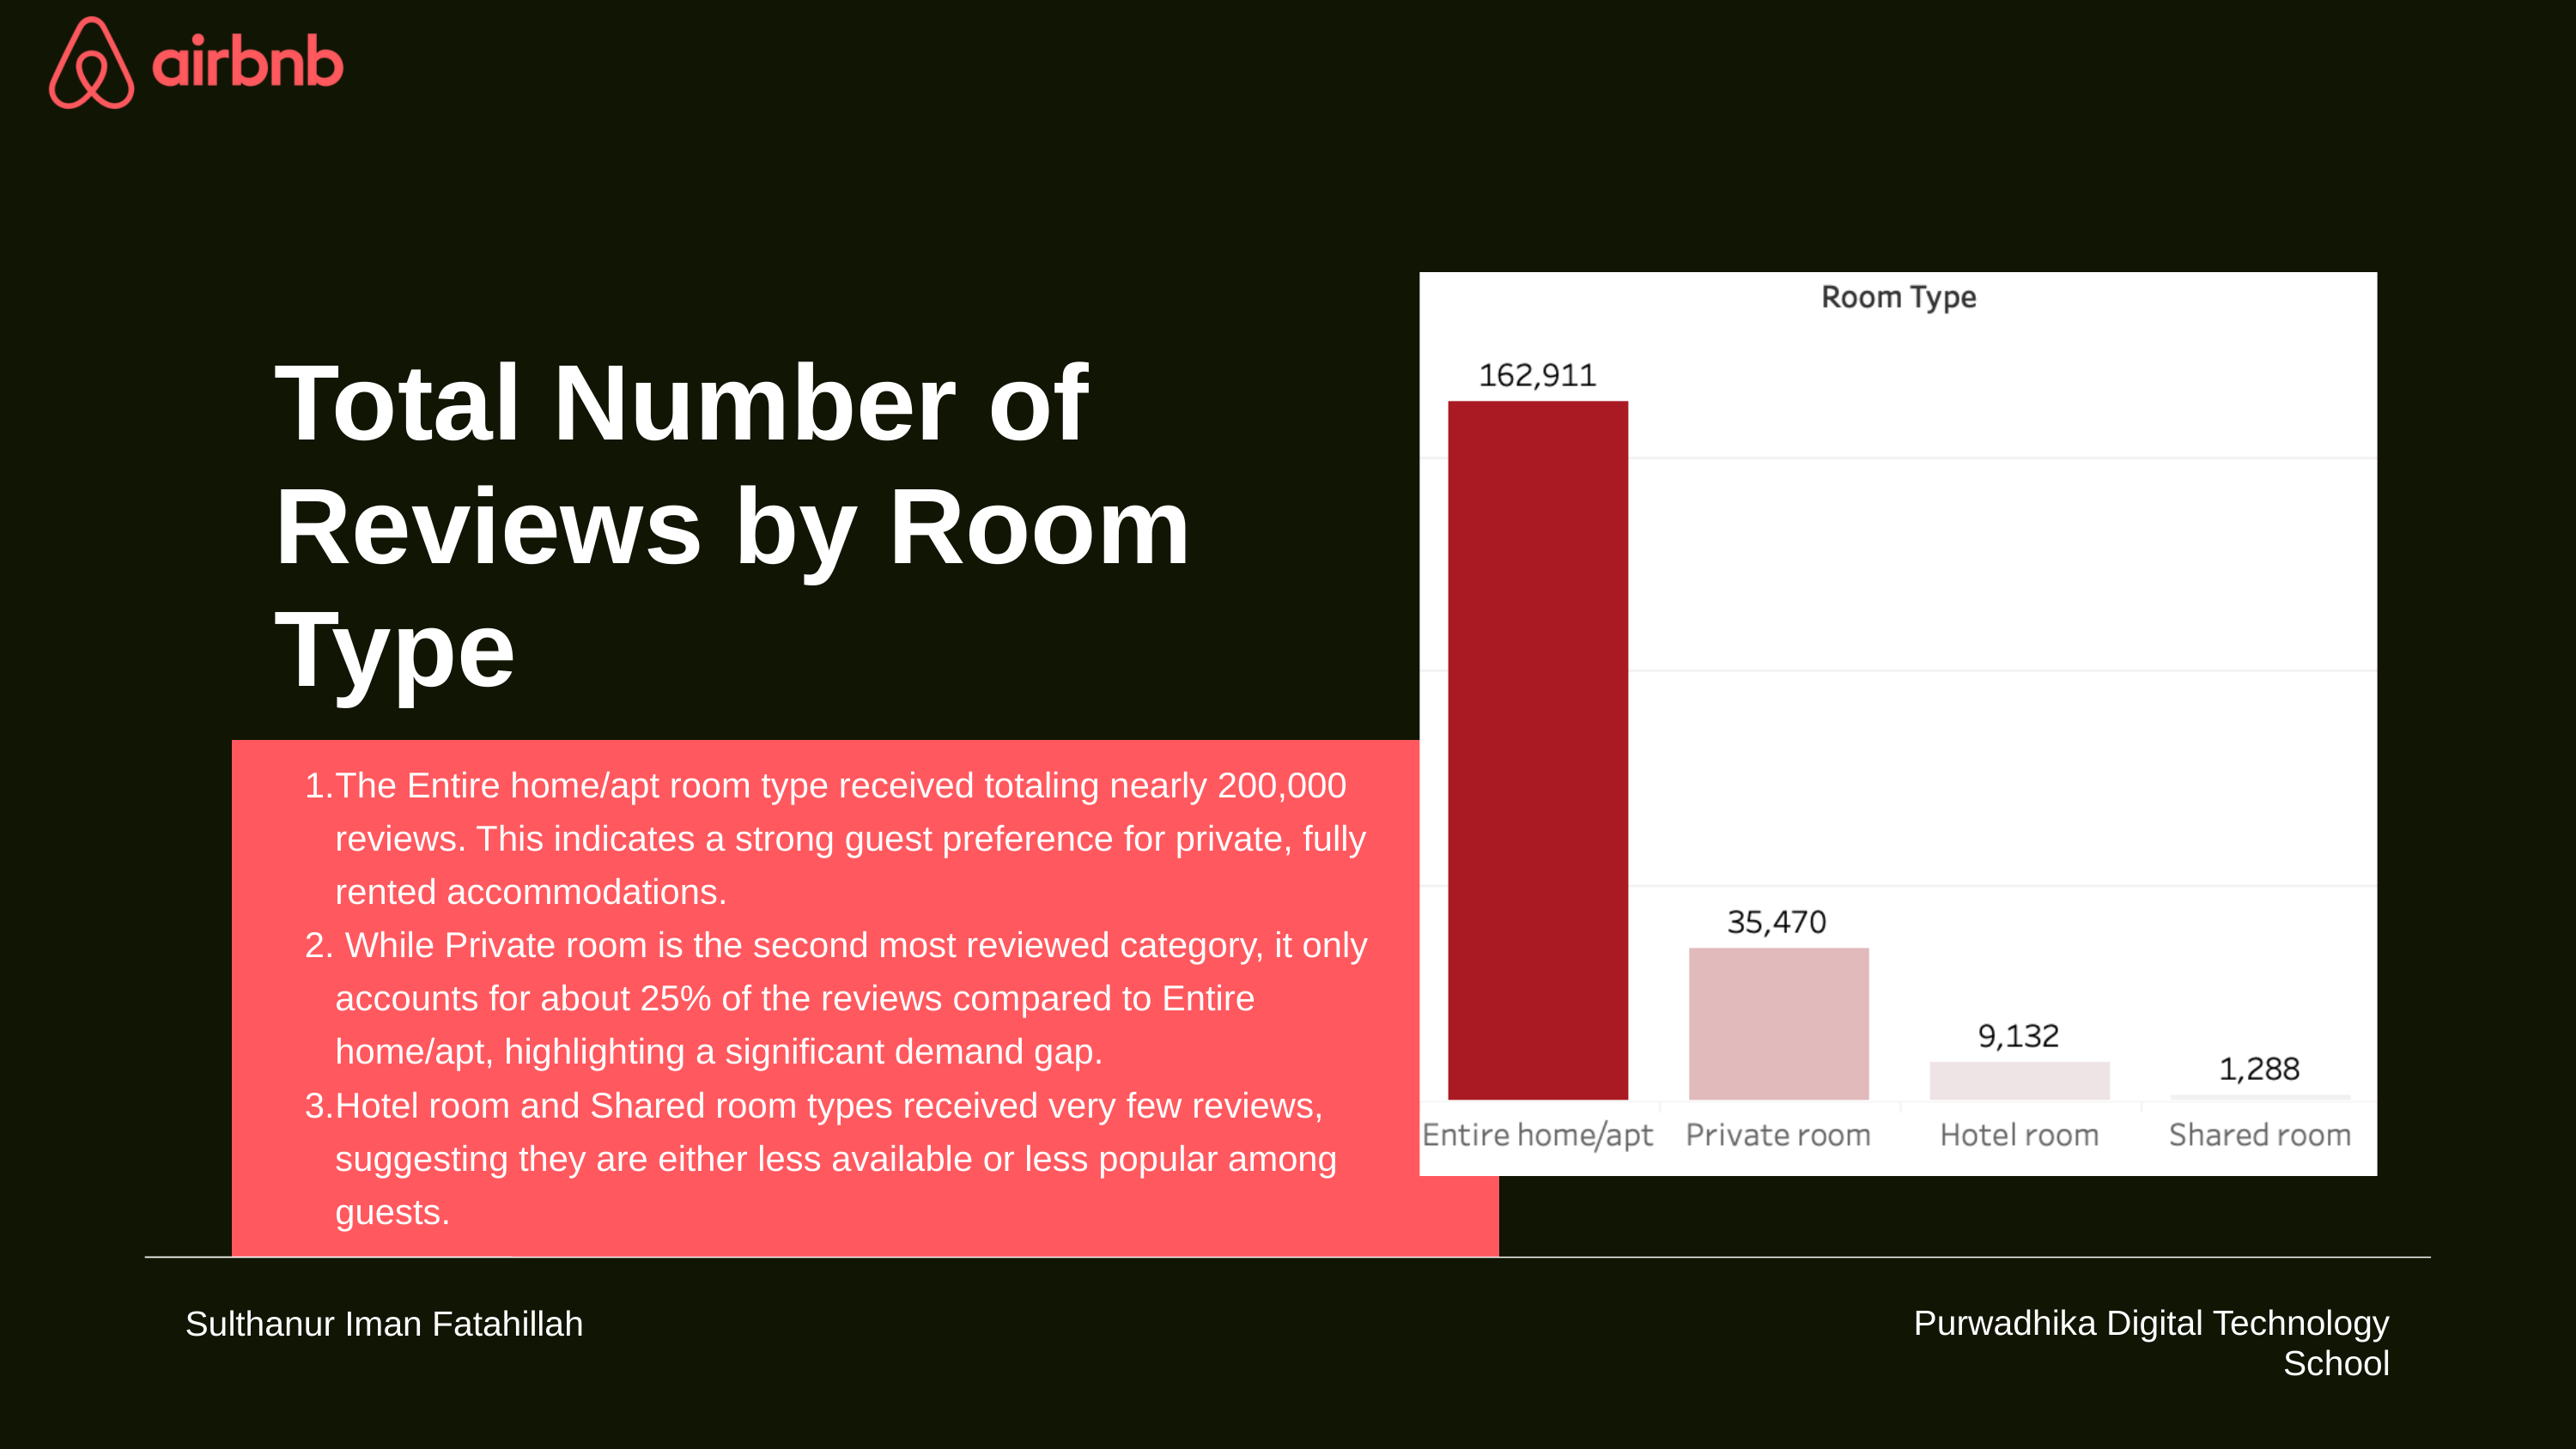

Total Number of Reviews by Room Type

The Entire home/apt room type received totaling nearly 200,000 reviews. This indicates a strong guest preference for private, fully rented accommodations.
 While Private room is the second most reviewed category, it only accounts for about 25% of the reviews compared to Entire home/apt, highlighting a significant demand gap.
Hotel room and Shared room types received very few reviews, suggesting they are either less available or less popular among guests.

Sulthanur Iman Fatahillah
Purwadhika Digital Technology School